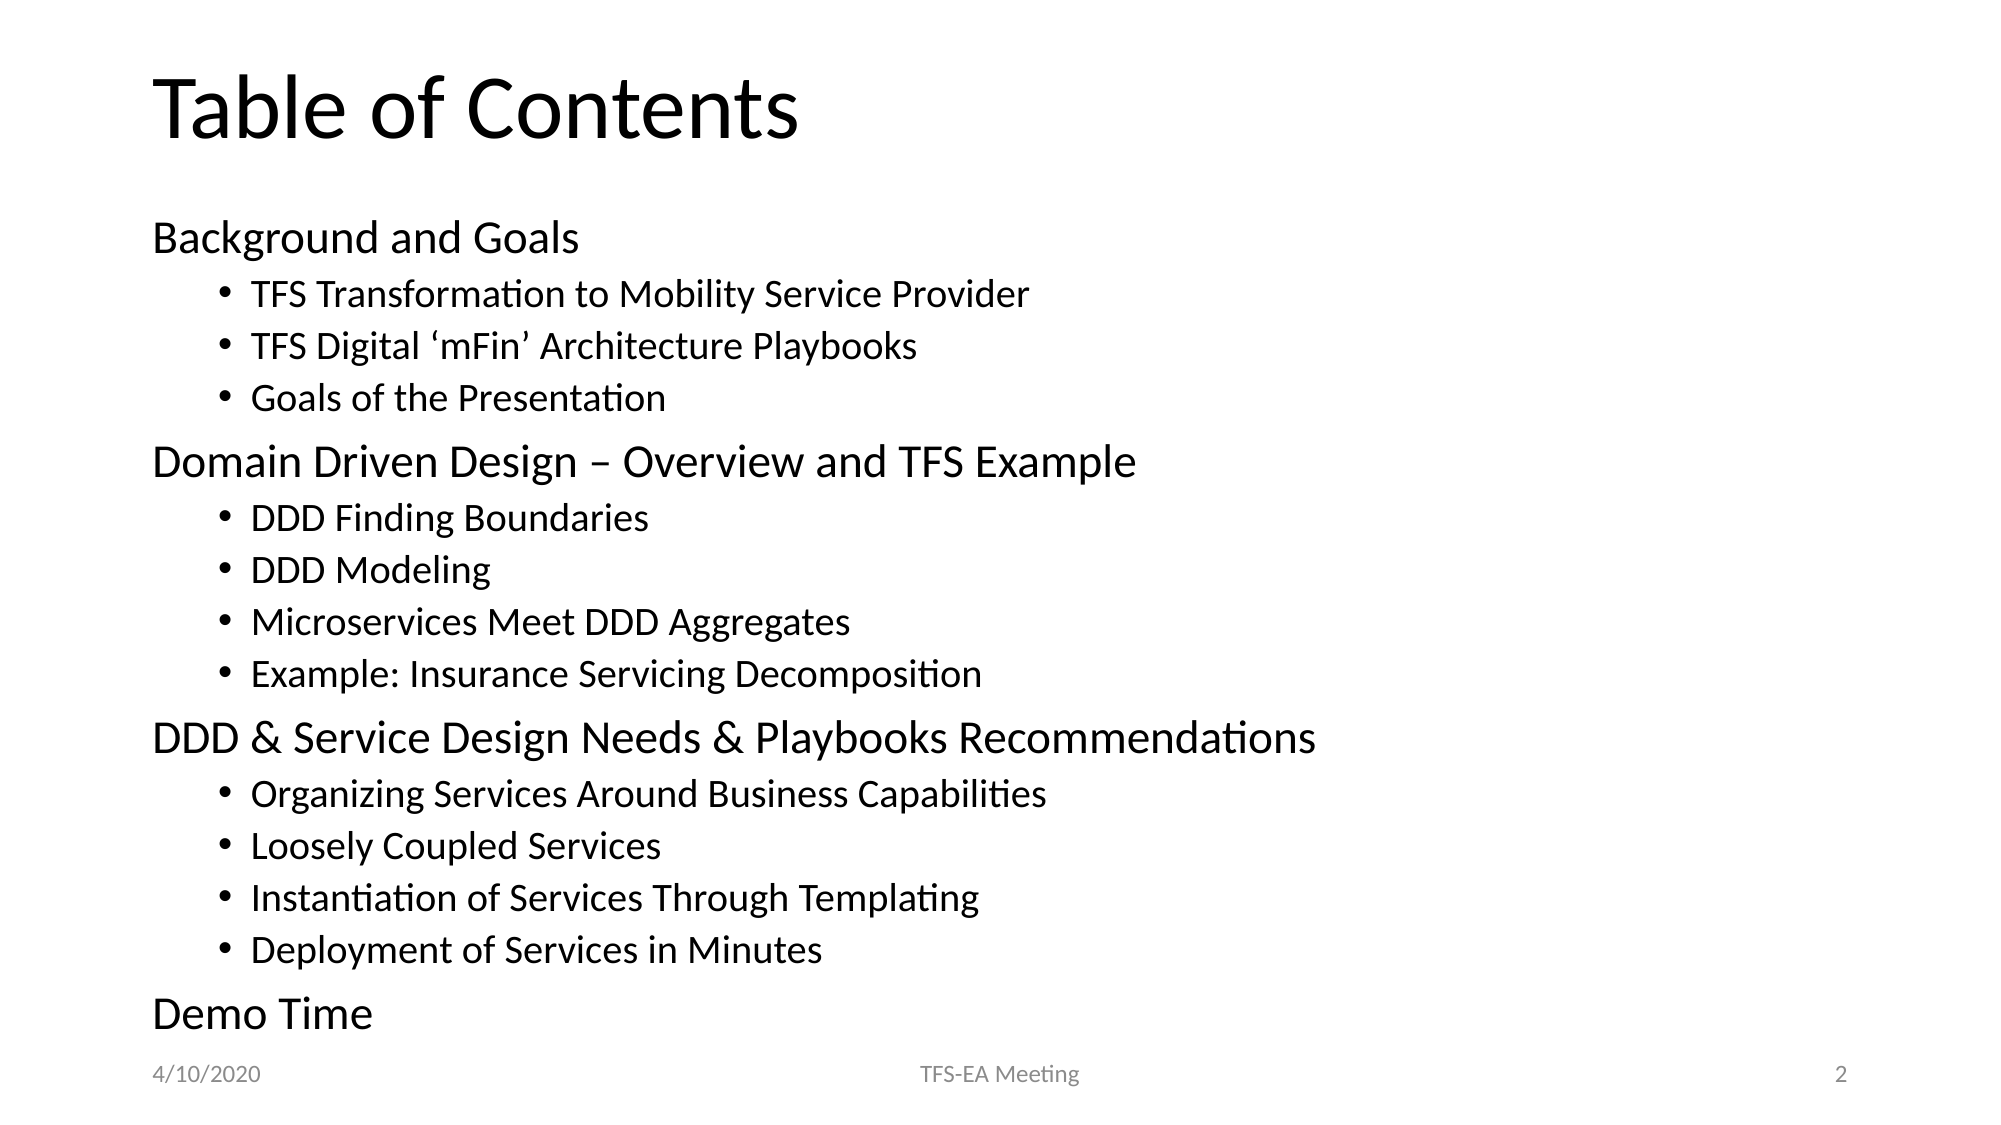

# Table of Contents
Background and Goals
TFS Transformation to Mobility Service Provider
TFS Digital ‘mFin’ Architecture Playbooks
Goals of the Presentation
Domain Driven Design – Overview and TFS Example
DDD Finding Boundaries
DDD Modeling
Microservices Meet DDD Aggregates
Example: Insurance Servicing Decomposition
DDD & Service Design Needs & Playbooks Recommendations
Organizing Services Around Business Capabilities
Loosely Coupled Services
Instantiation of Services Through Templating
Deployment of Services in Minutes
Demo Time

4/10/2020
TFS-EA Meeting
2